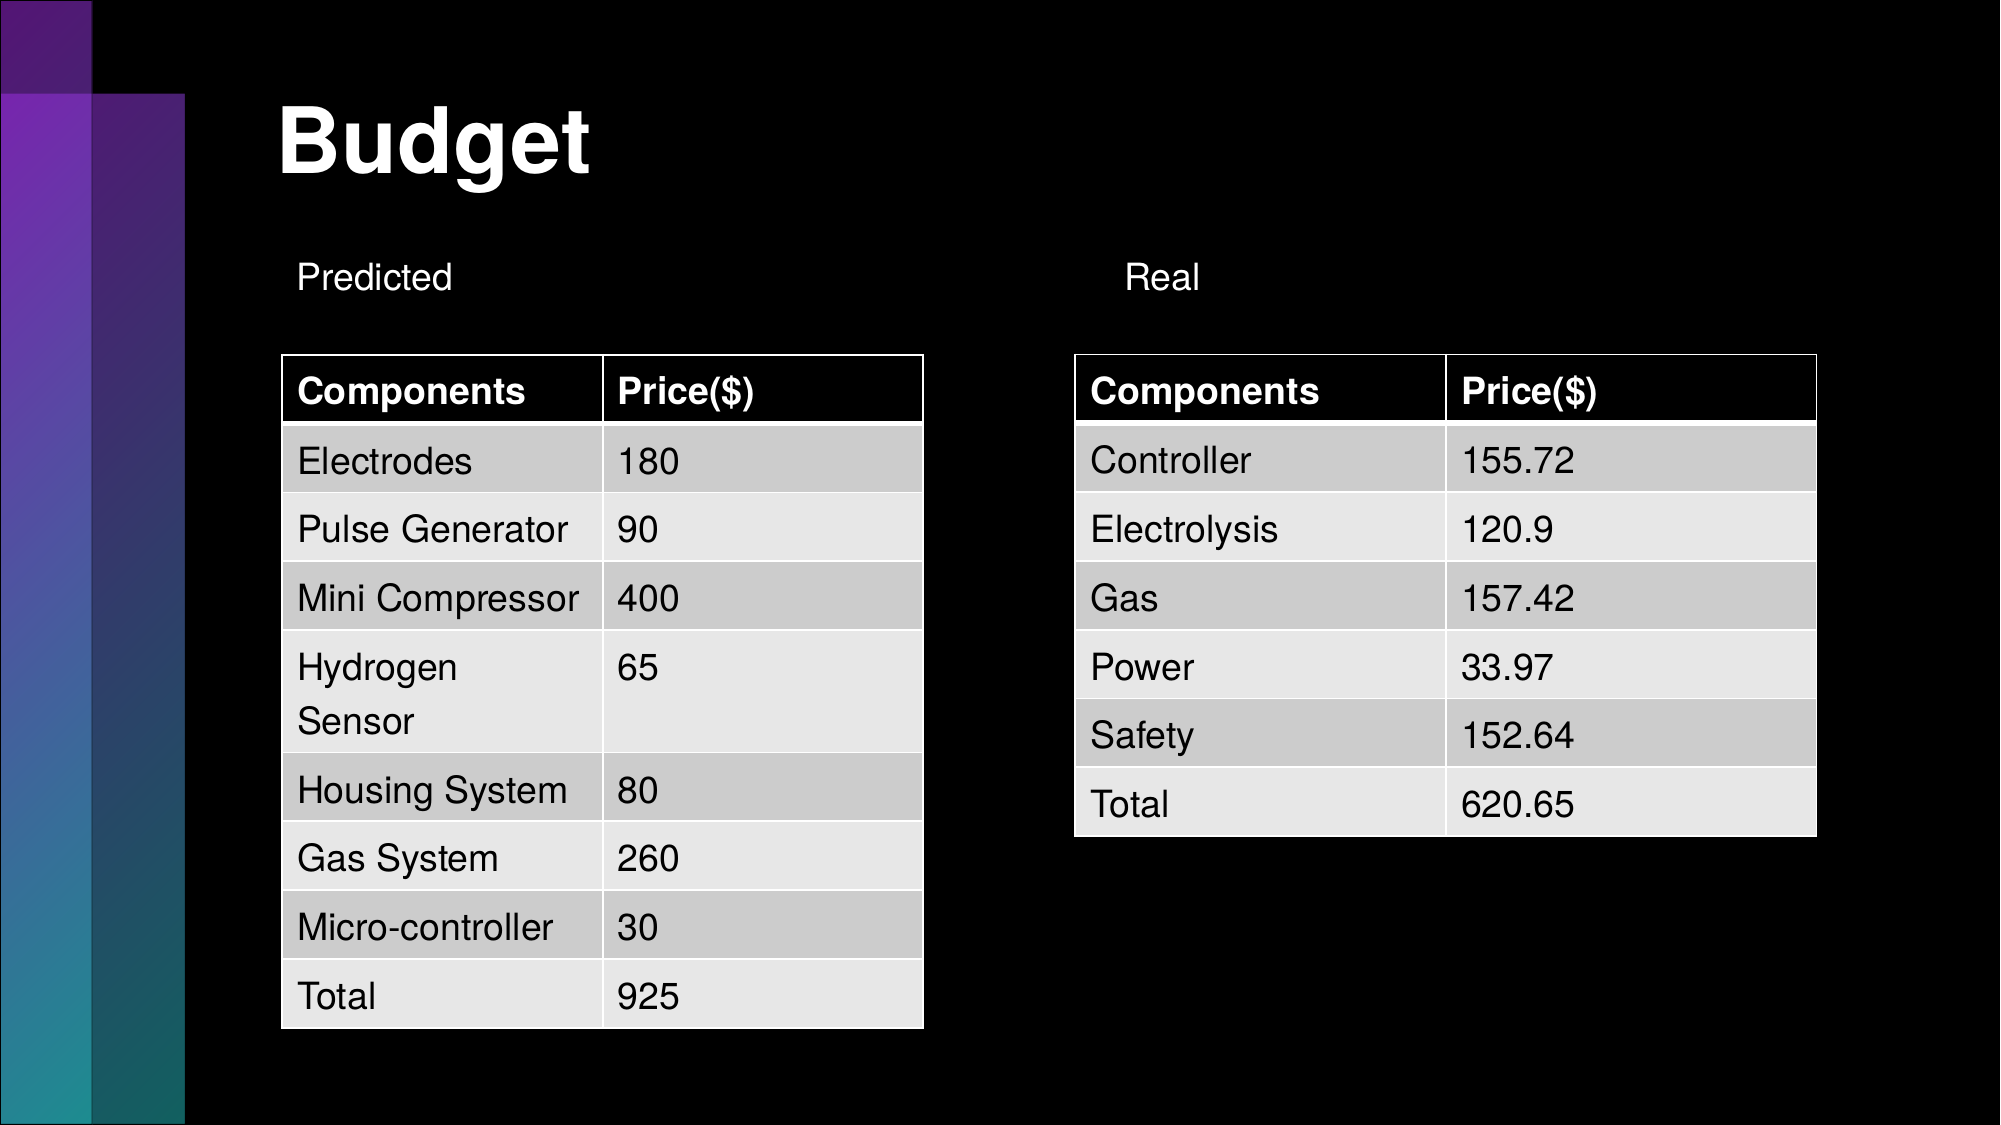

# Budget
Predicted                                                                Real
| Components | Price($) |
| --- | --- |
| Controller | 155.72 |
| Electrolysis | 120.9 |
| Gas | 157.42 |
| Power | 33.97 |
| Safety | 152.64 |
| Total | 620.65 |
| Components | Price($) |
| --- | --- |
| Electrodes | 180 |
| Pulse Generator | 90 |
| Mini Compressor | 400 |
| Hydrogen Sensor | 65 |
| Housing System | 80 |
| Gas System | 260 |
| Micro-controller | 30 |
| Total | 925 |